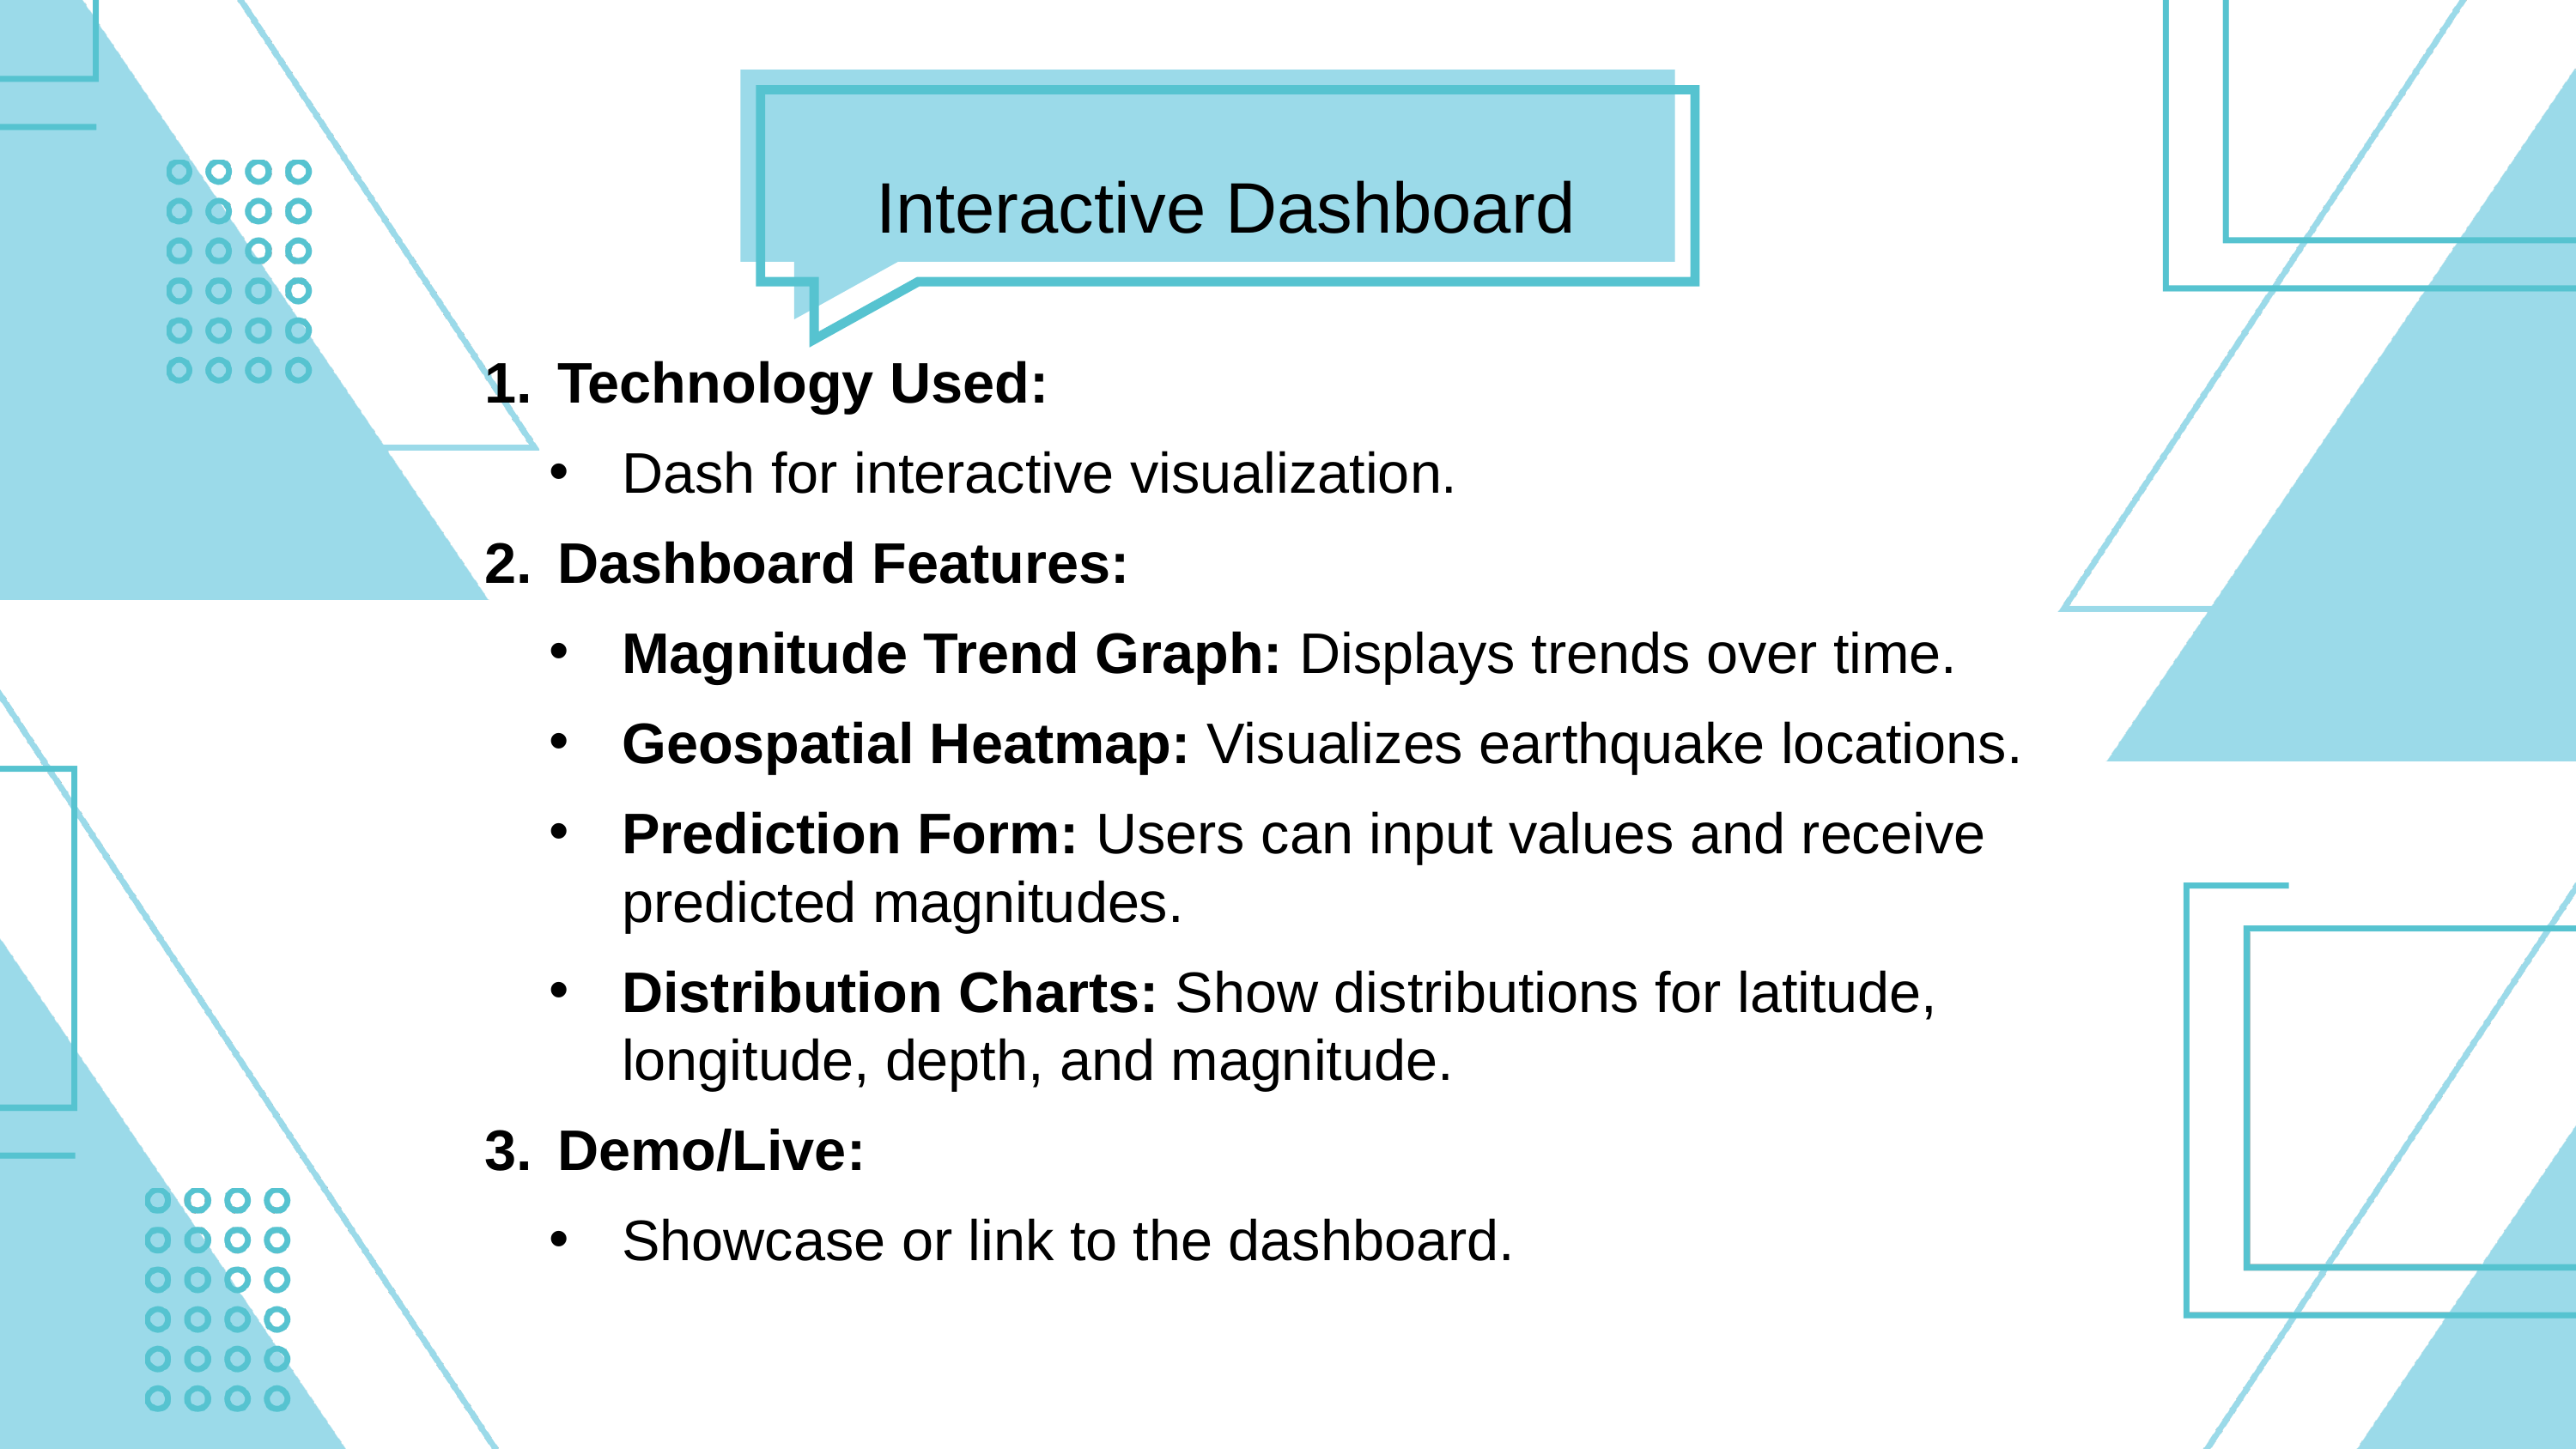

Interactive Dashboard
Technology Used:
Dash for interactive visualization.
Dashboard Features:
Magnitude Trend Graph: Displays trends over time.
Geospatial Heatmap: Visualizes earthquake locations.
Prediction Form: Users can input values and receive predicted magnitudes.
Distribution Charts: Show distributions for latitude, longitude, depth, and magnitude.
Demo/Live:
Showcase or link to the dashboard.